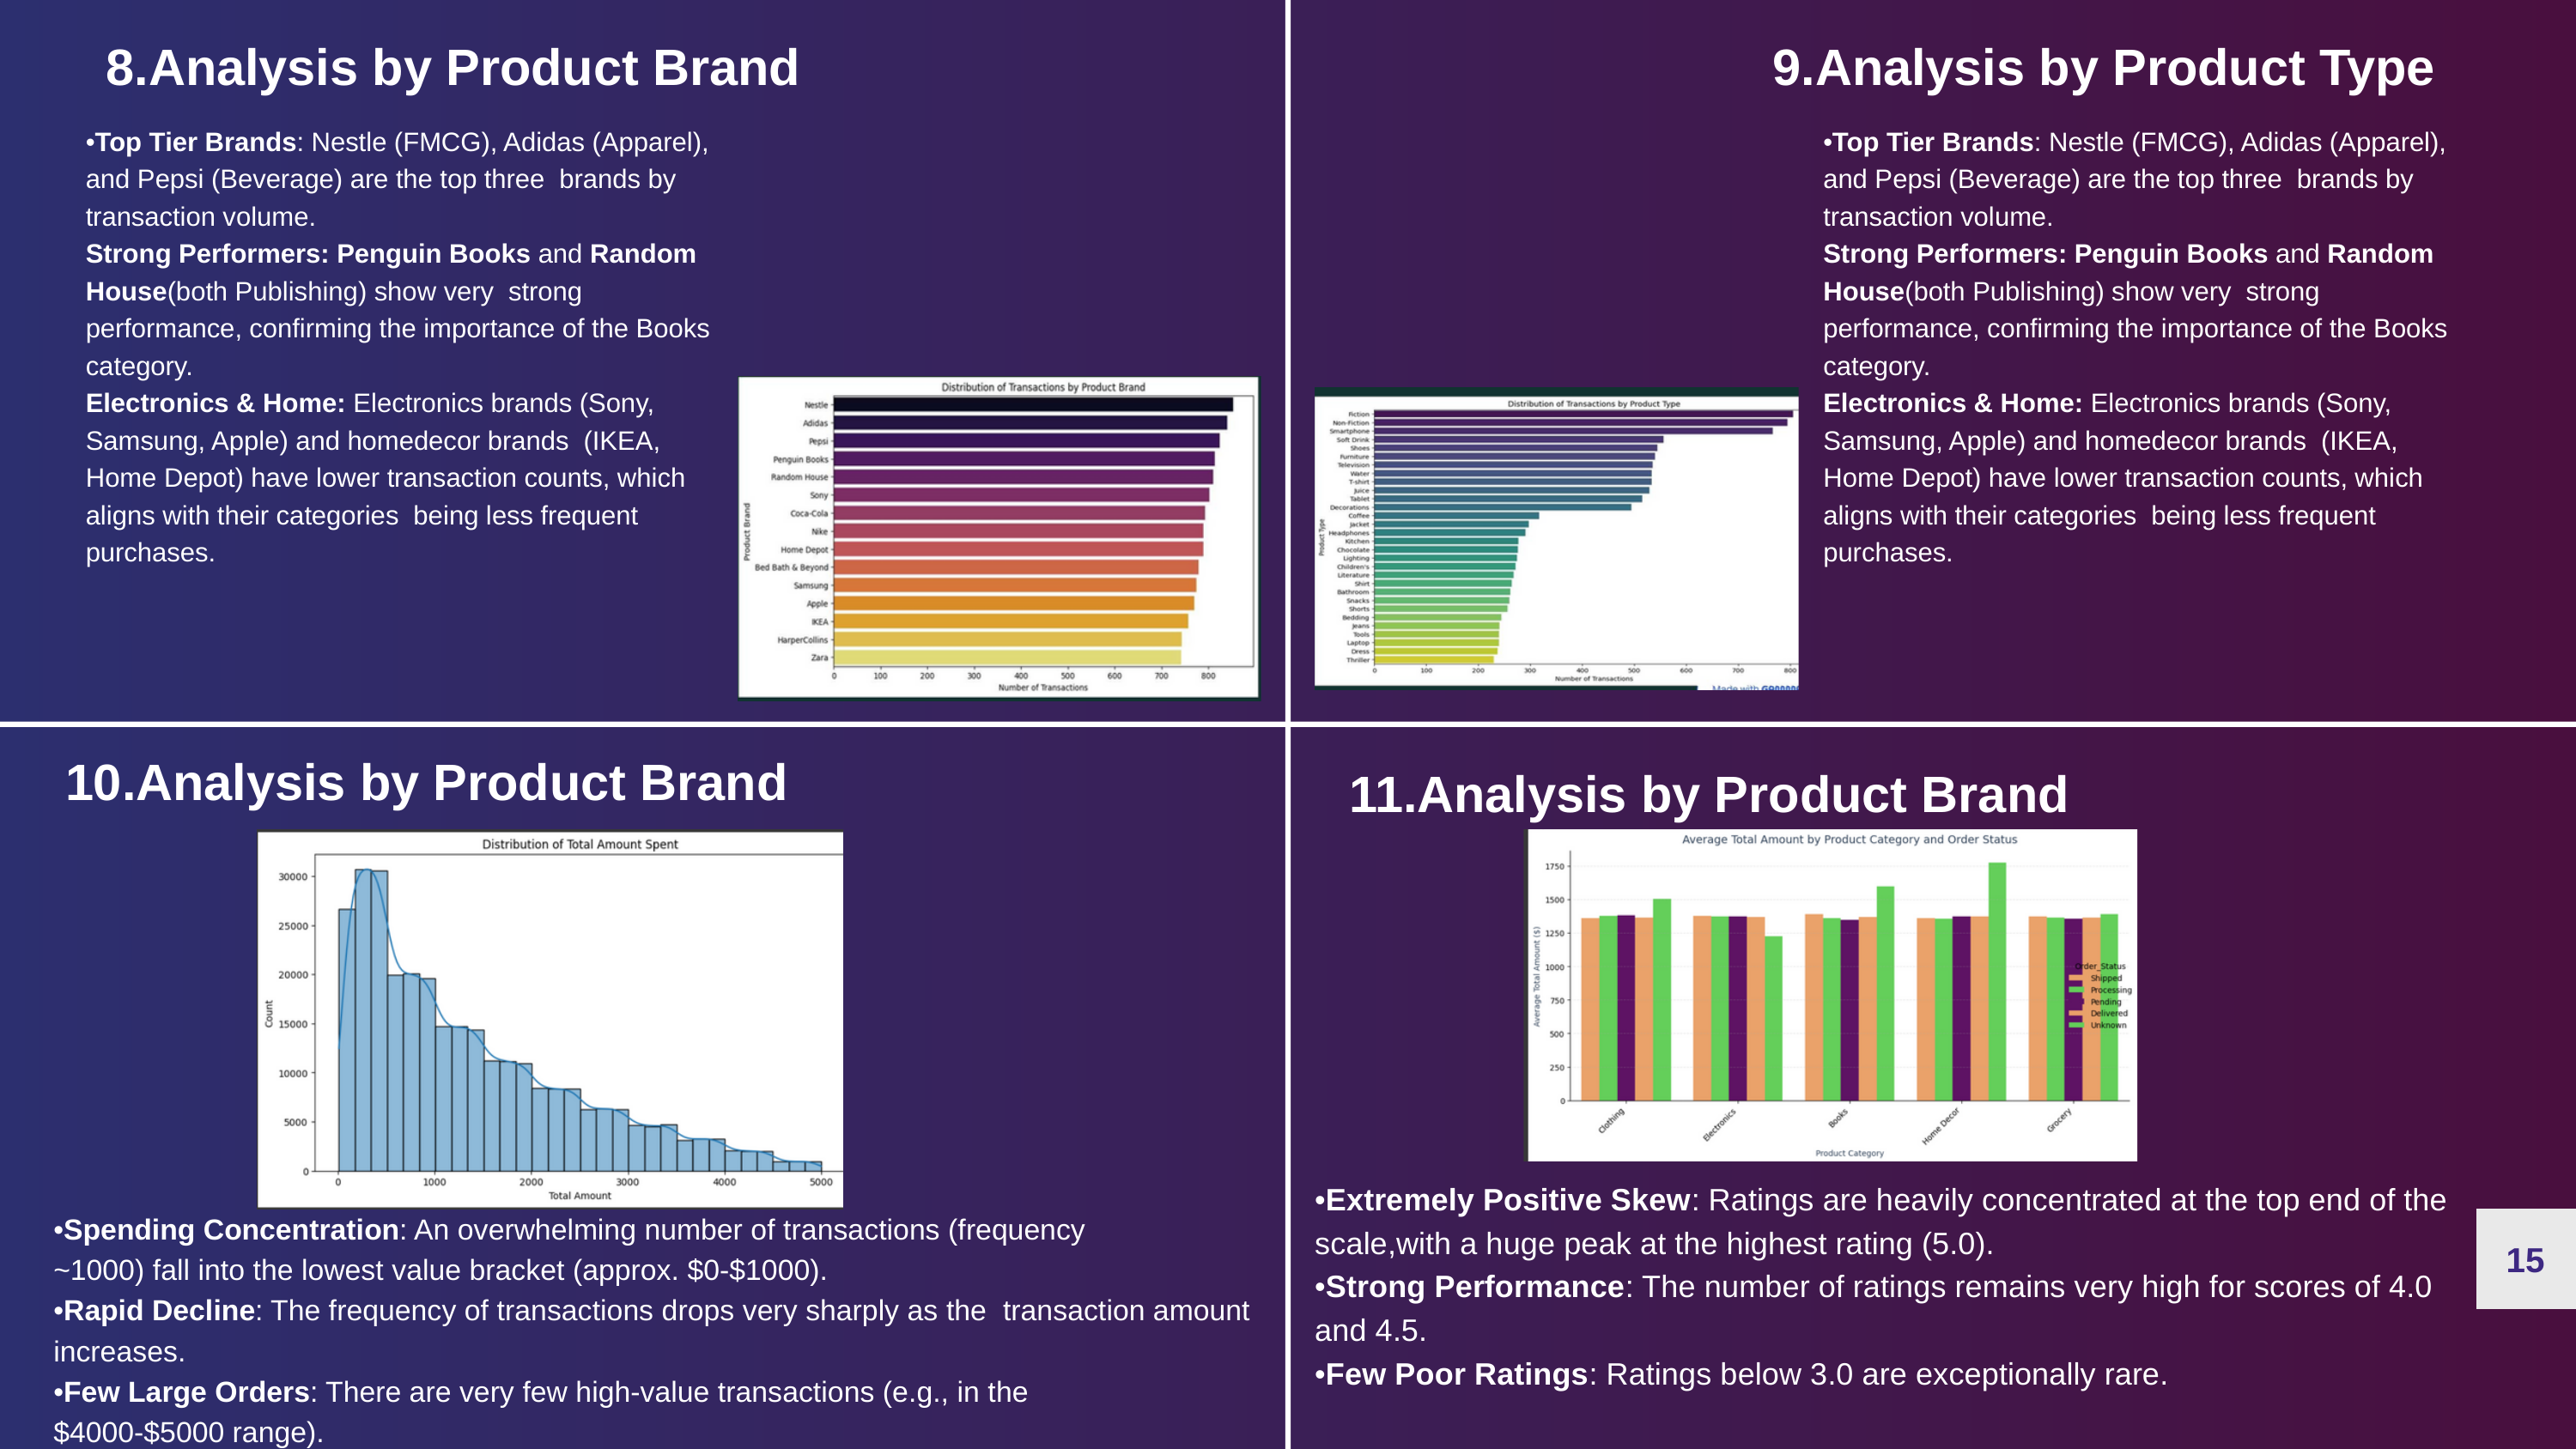

8.Analysis by Product Brand

9.Analysis by Product Type

•Top Tier Brands: Nestle (FMCG), Adidas (Apparel), and Pepsi (Beverage) are the top three  brands by transaction volume.
Strong Performers: Penguin Books and Random House(both Publishing) show very  strong performance, confirming the importance of the Books category.
Electronics & Home: Electronics brands (Sony, Samsung, Apple) and homedecor brands  (IKEA, Home Depot) have lower transaction counts, which aligns with their categories  being less frequent purchases.

•Top Tier Brands: Nestle (FMCG), Adidas (Apparel), and Pepsi (Beverage) are the top three  brands by transaction volume.
Strong Performers: Penguin Books and Random House(both Publishing) show very  strong performance, confirming the importance of the Books category.
Electronics & Home: Electronics brands (Sony, Samsung, Apple) and homedecor brands  (IKEA, Home Depot) have lower transaction counts, which aligns with their categories  being less frequent purchases.

10.Analysis by Product Brand

11.Analysis by Product Brand

•Extremely Positive Skew: Ratings are heavily concentrated at the top end of the  scale,with a huge peak at the highest rating (5.0).
•Strong Performance: The number of ratings remains very high for scores of 4.0  and 4.5.
•Few Poor Ratings: Ratings below 3.0 are exceptionally rare.

•Spending Concentration: An overwhelming number of transactions (frequency
~1000) fall into the lowest value bracket (approx. $0-$1000).
•Rapid Decline: The frequency of transactions drops very sharply as the  transaction amount increases.
•Few Large Orders: There are very few high-value transactions (e.g., in the
$4000-$5000 range).

15